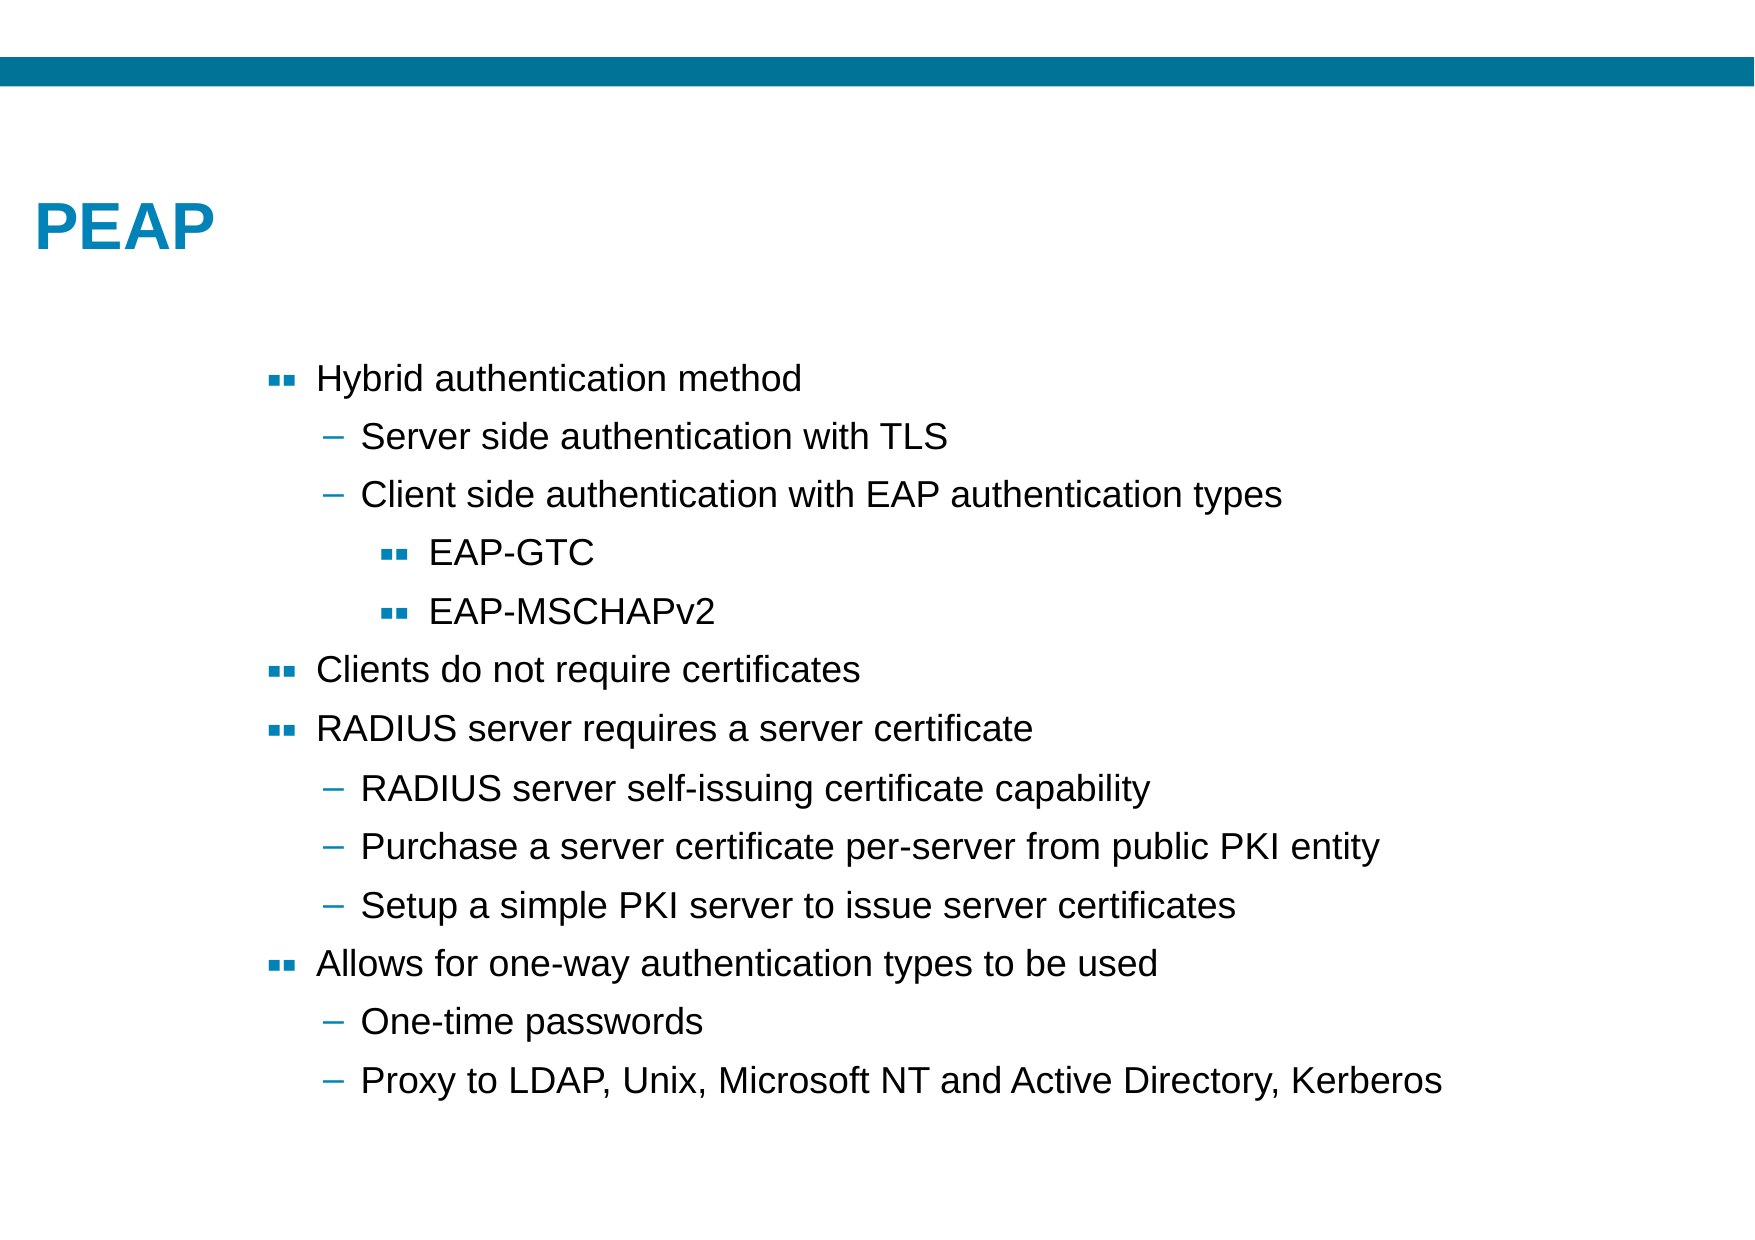

# PEAP
▪▪  Hybrid authentication method
Server side authentication with TLS
Client side authentication with EAP authentication types
▪▪  EAP-GTC
▪▪  EAP-MSCHAPv2
▪▪  Clients do not require certificates
▪▪  RADIUS server requires a server certificate
RADIUS server self-issuing certificate capability
Purchase a server certificate per-server from public PKI entity
Setup a simple PKI server to issue server certificates
▪▪  Allows for one-way authentication types to be used
One-time passwords
Proxy to LDAP, Unix, Microsoft NT and Active Directory, Kerberos